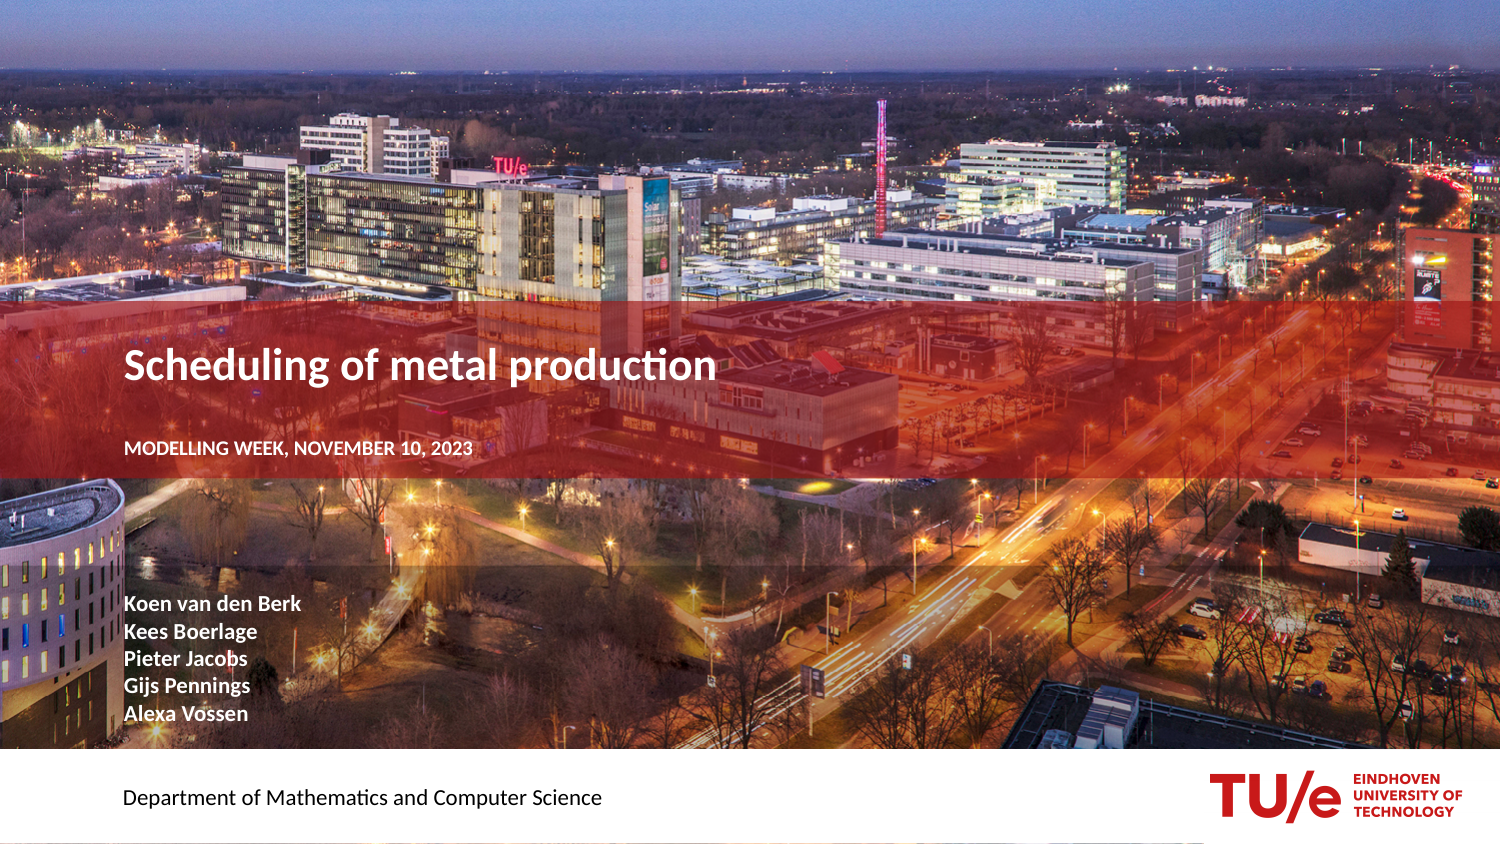

# Scheduling of metal production
Modelling week, November 10, 2023
Koen van den Berk
Kees Boerlage
Pieter Jacobs
Gijs Pennings
Alexa Vossen
Department of Mathematics and Computer Science